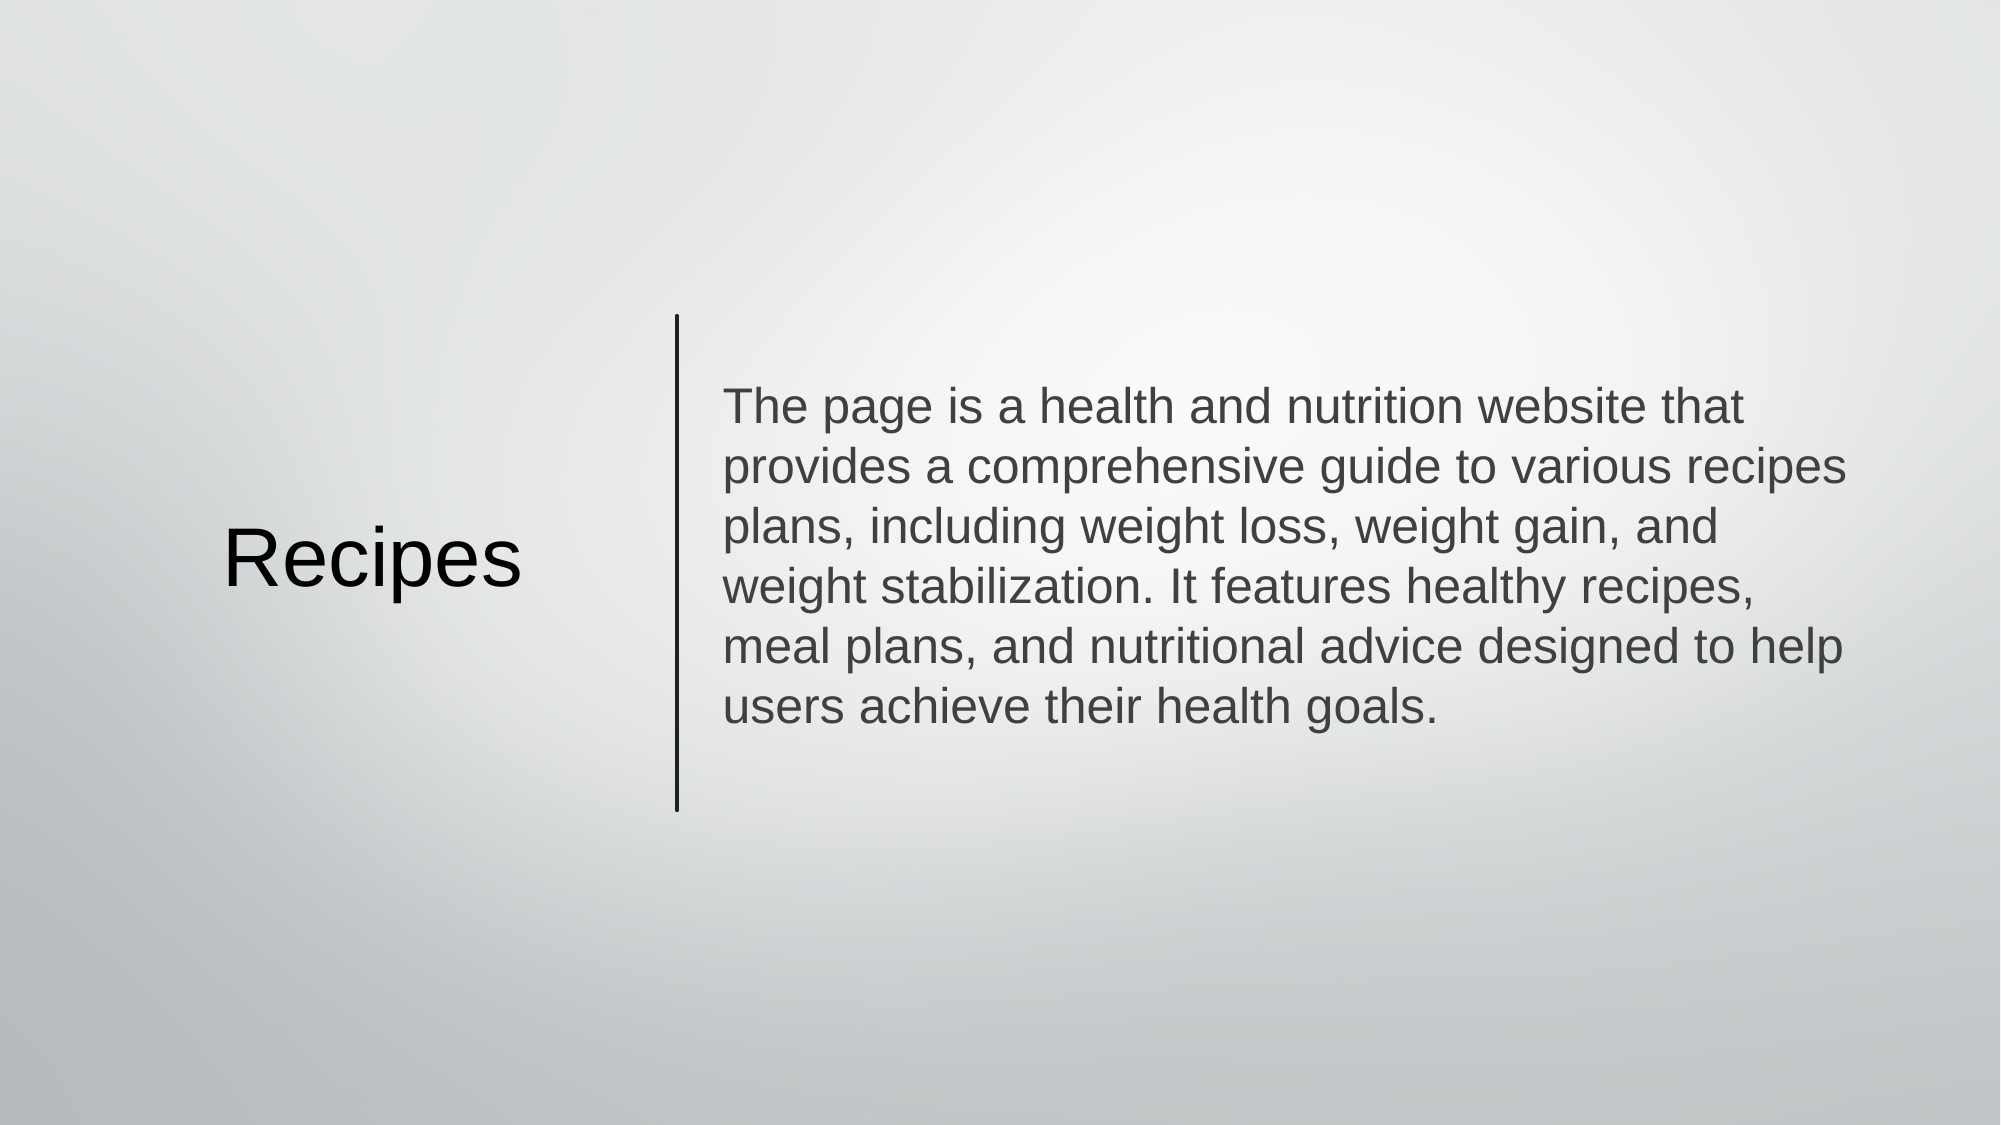

# Recipes
The page is a health and nutrition website that provides a comprehensive guide to various recipes plans, including weight loss, weight gain, and weight stabilization. It features healthy recipes, meal plans, and nutritional advice designed to help users achieve their health goals.